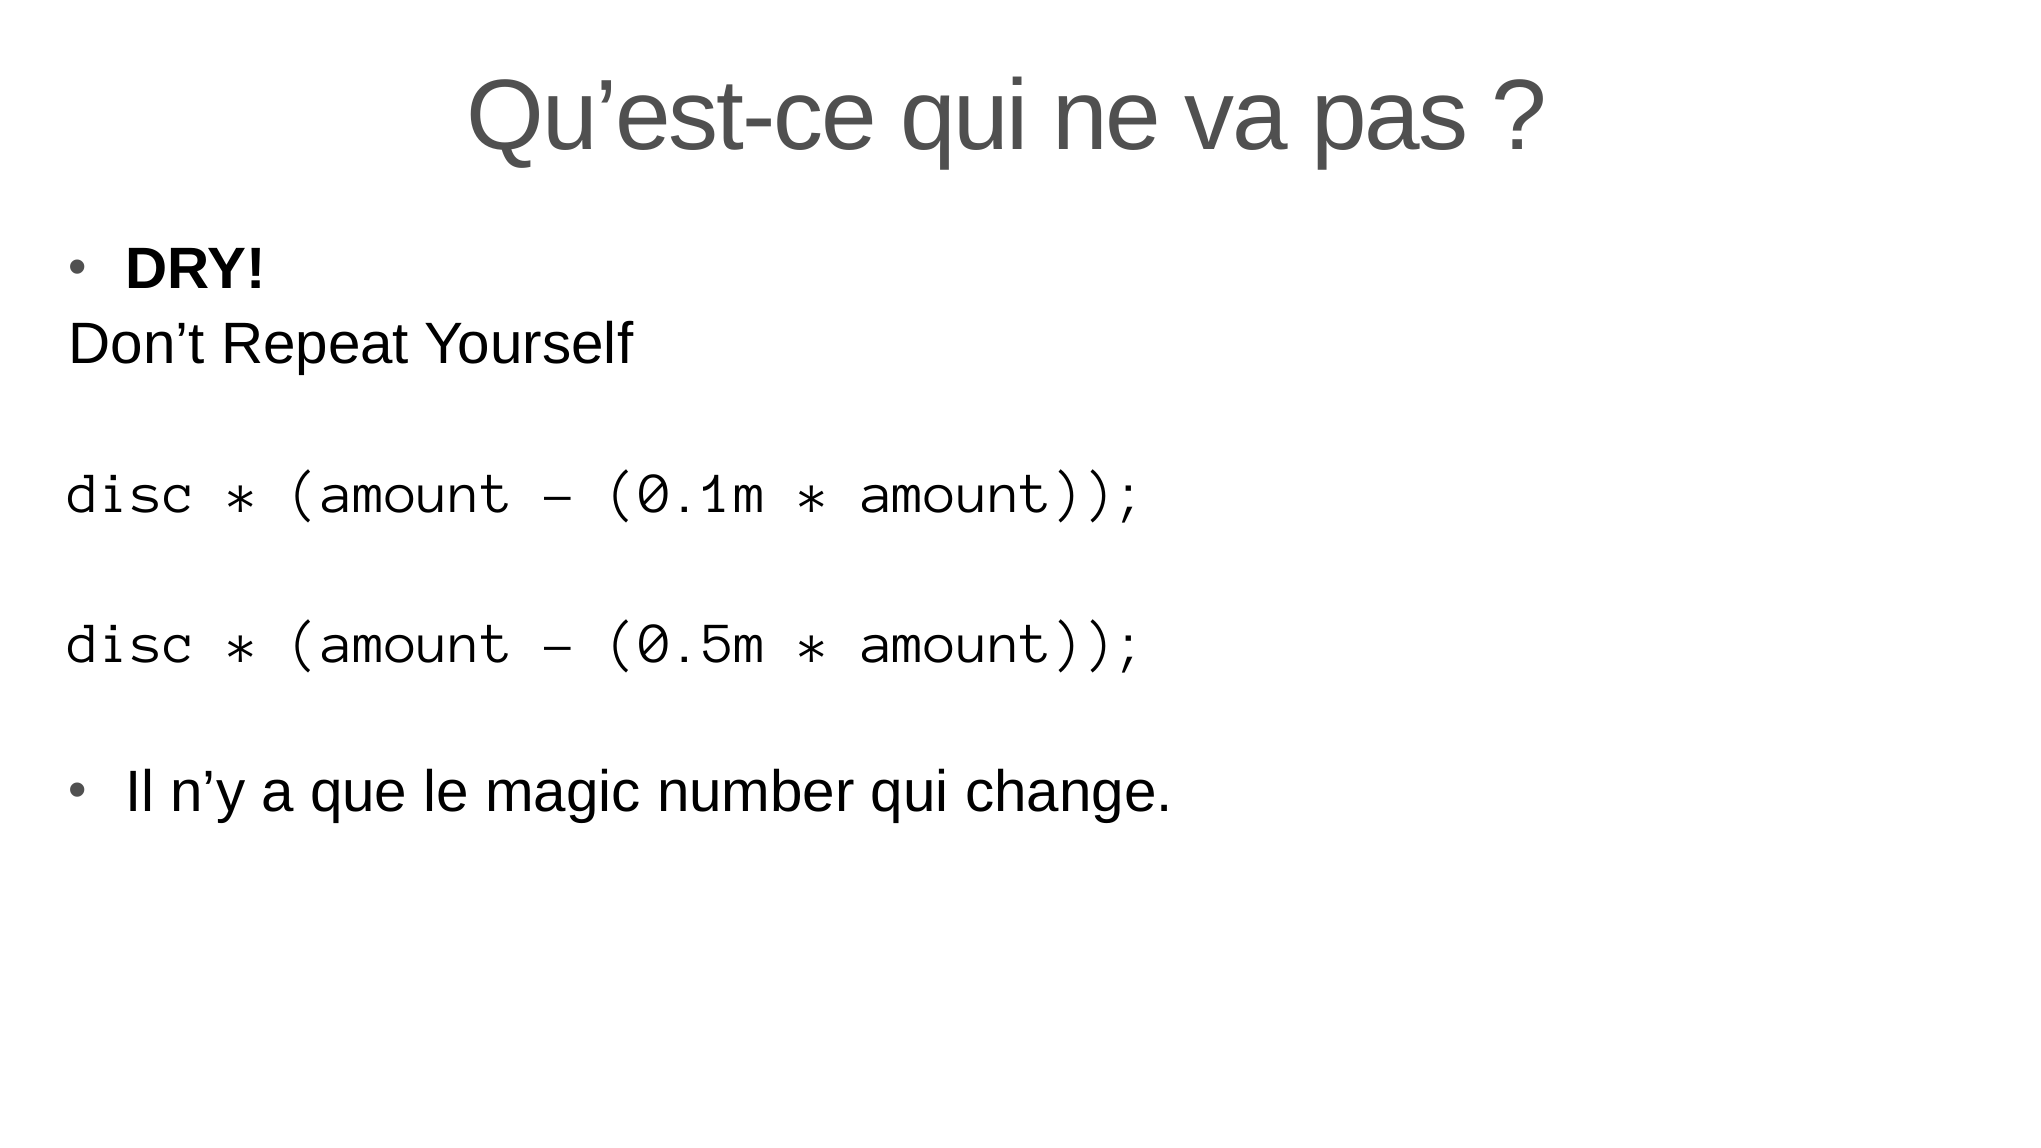

# Qu’est-ce qui ne va pas ?
DRY!
Don’t Repeat Yourself

disc * (amount – (0.1m * amount));

disc * (amount – (0.5m * amount));

Il n’y a que le magic number qui change.